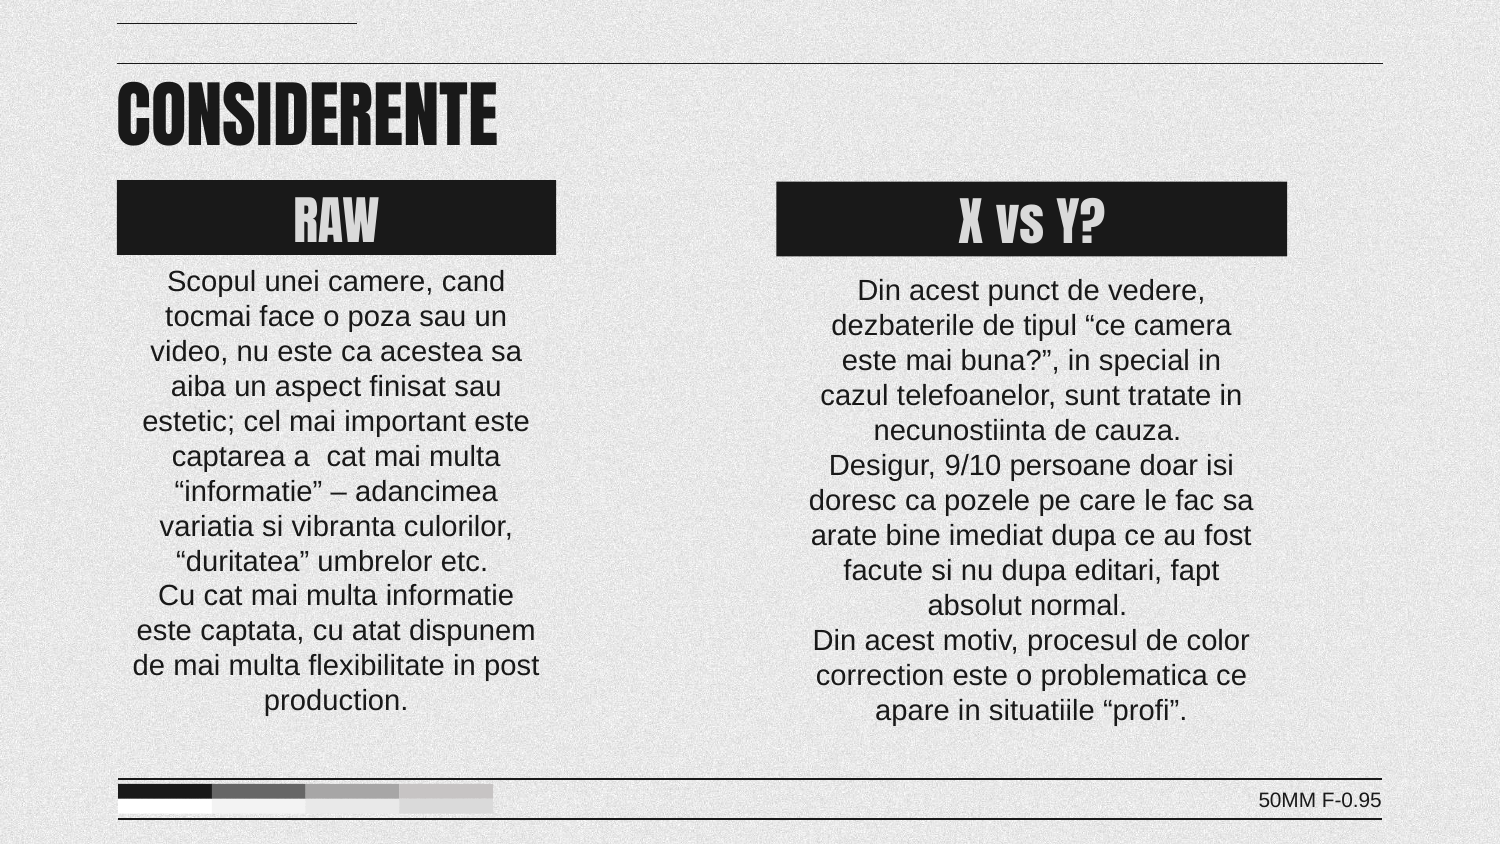

# CONSIDERENTE
RAW
X vs Y?
Scopul unei camere, cand tocmai face o poza sau un video, nu este ca acestea sa aiba un aspect finisat sau estetic; cel mai important este captarea a  cat mai multa “informatie” – adancimea variatia si vibranta culorilor, “duritatea” umbrelor etc.
Cu cat mai multa informatie este captata, cu atat dispunem de mai multa flexibilitate in post production.
Din acest punct de vedere, dezbaterile de tipul “ce camera este mai buna?”, in special in cazul telefoanelor, sunt tratate in necunostiinta de cauza.
Desigur, 9/10 persoane doar isi doresc ca pozele pe care le fac sa arate bine imediat dupa ce au fost facute si nu dupa editari, fapt absolut normal.
Din acest motiv, procesul de color correction este o problematica ce apare in situatiile “profi”.

50MM F-0.95